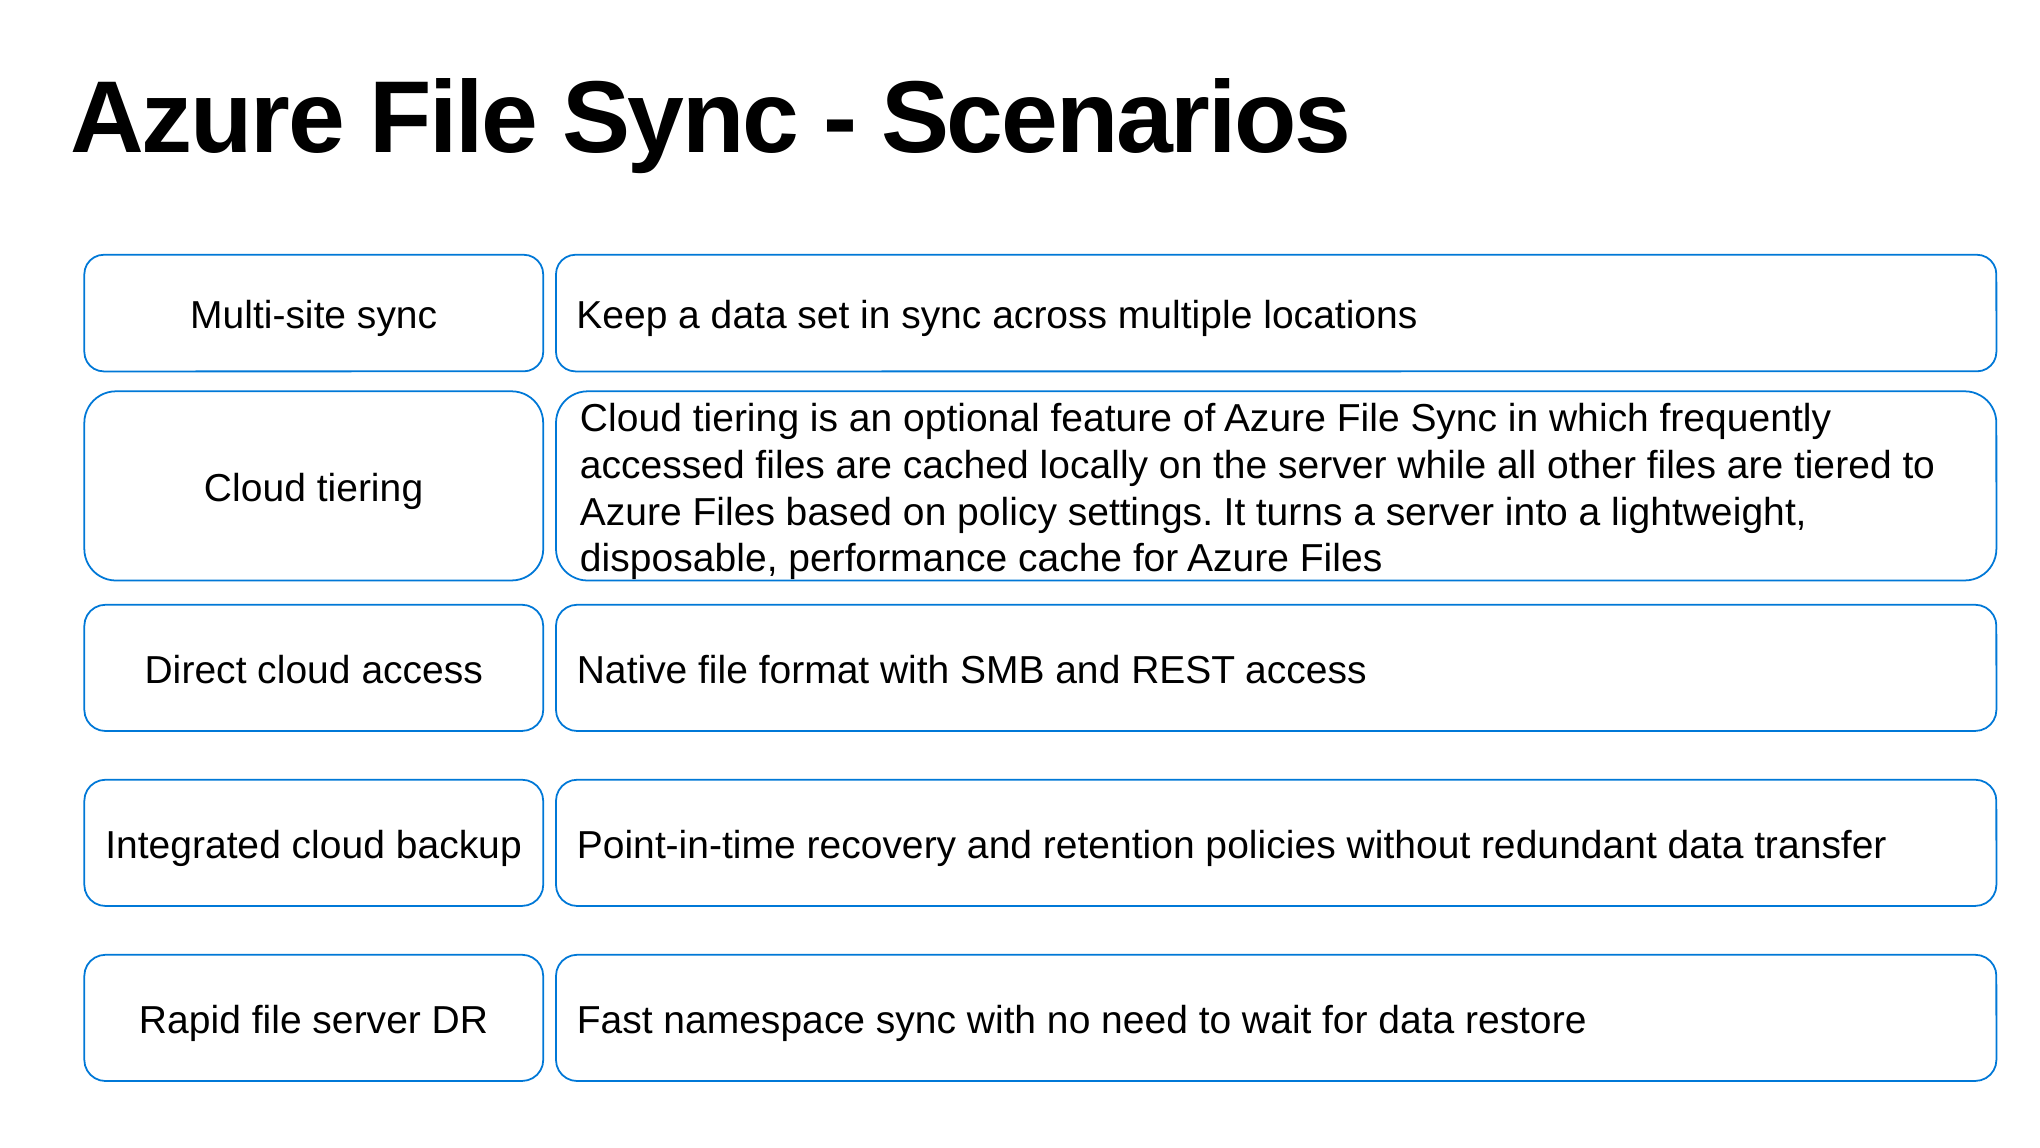

Azure File Sync - Scenarios
Multi-site sync
Keep a data set in sync across multiple locations
Cloud tiering
Cloud tiering is an optional feature of Azure File Sync in which frequently accessed files are cached locally on the server while all other files are tiered to Azure Files based on policy settings. It turns a server into a lightweight, disposable, performance cache for Azure Files
Direct cloud access
Native file format with SMB and REST access
Integrated cloud backup
Point-in-time recovery and retention policies without redundant data transfer
Rapid file server DR
Fast namespace sync with no need to wait for data restore